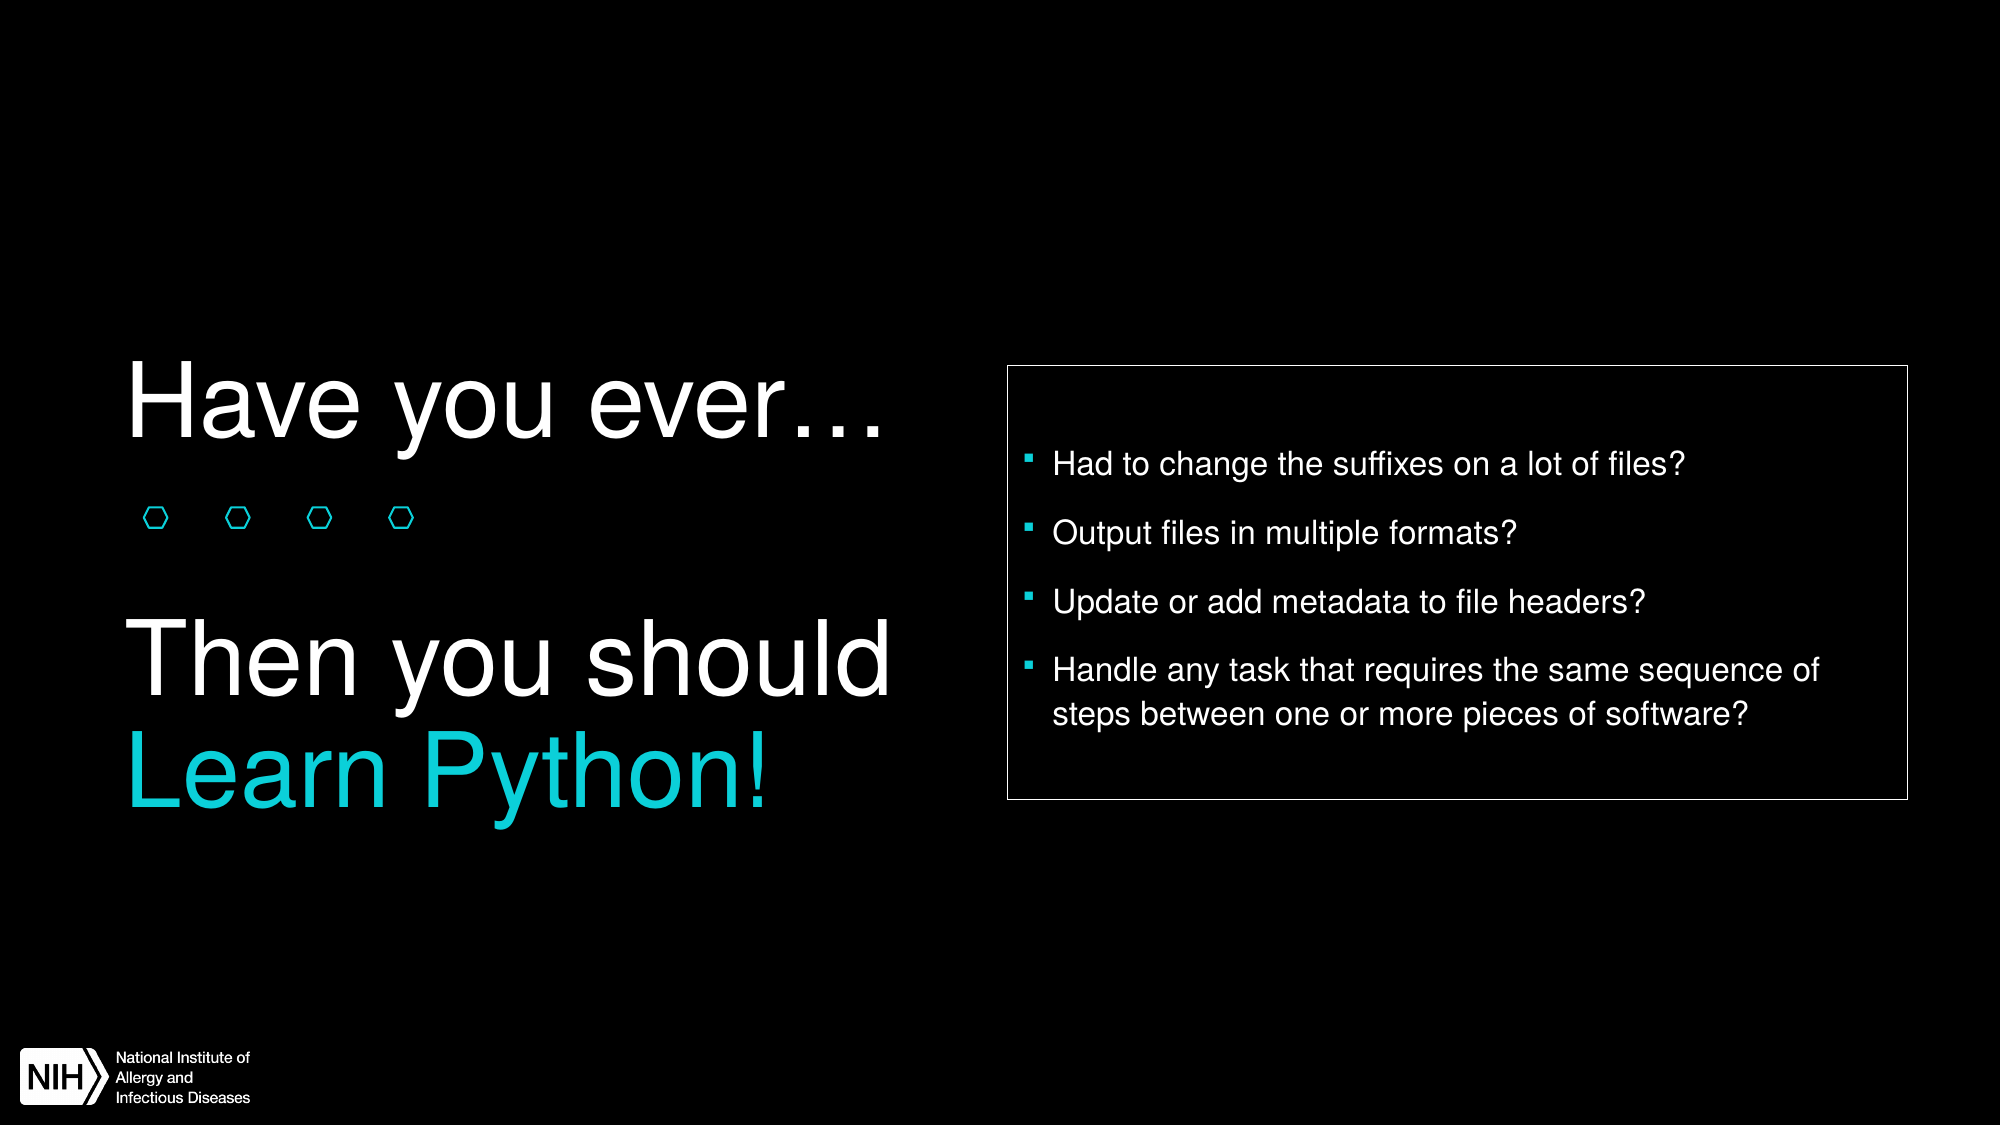

Have you ever…

Had to change the suffixes on a lot of files?
Output files in multiple formats?
Update or add metadata to file headers?
Handle any task that requires the same sequence of steps between one or more pieces of software?
Then you should Learn Python!